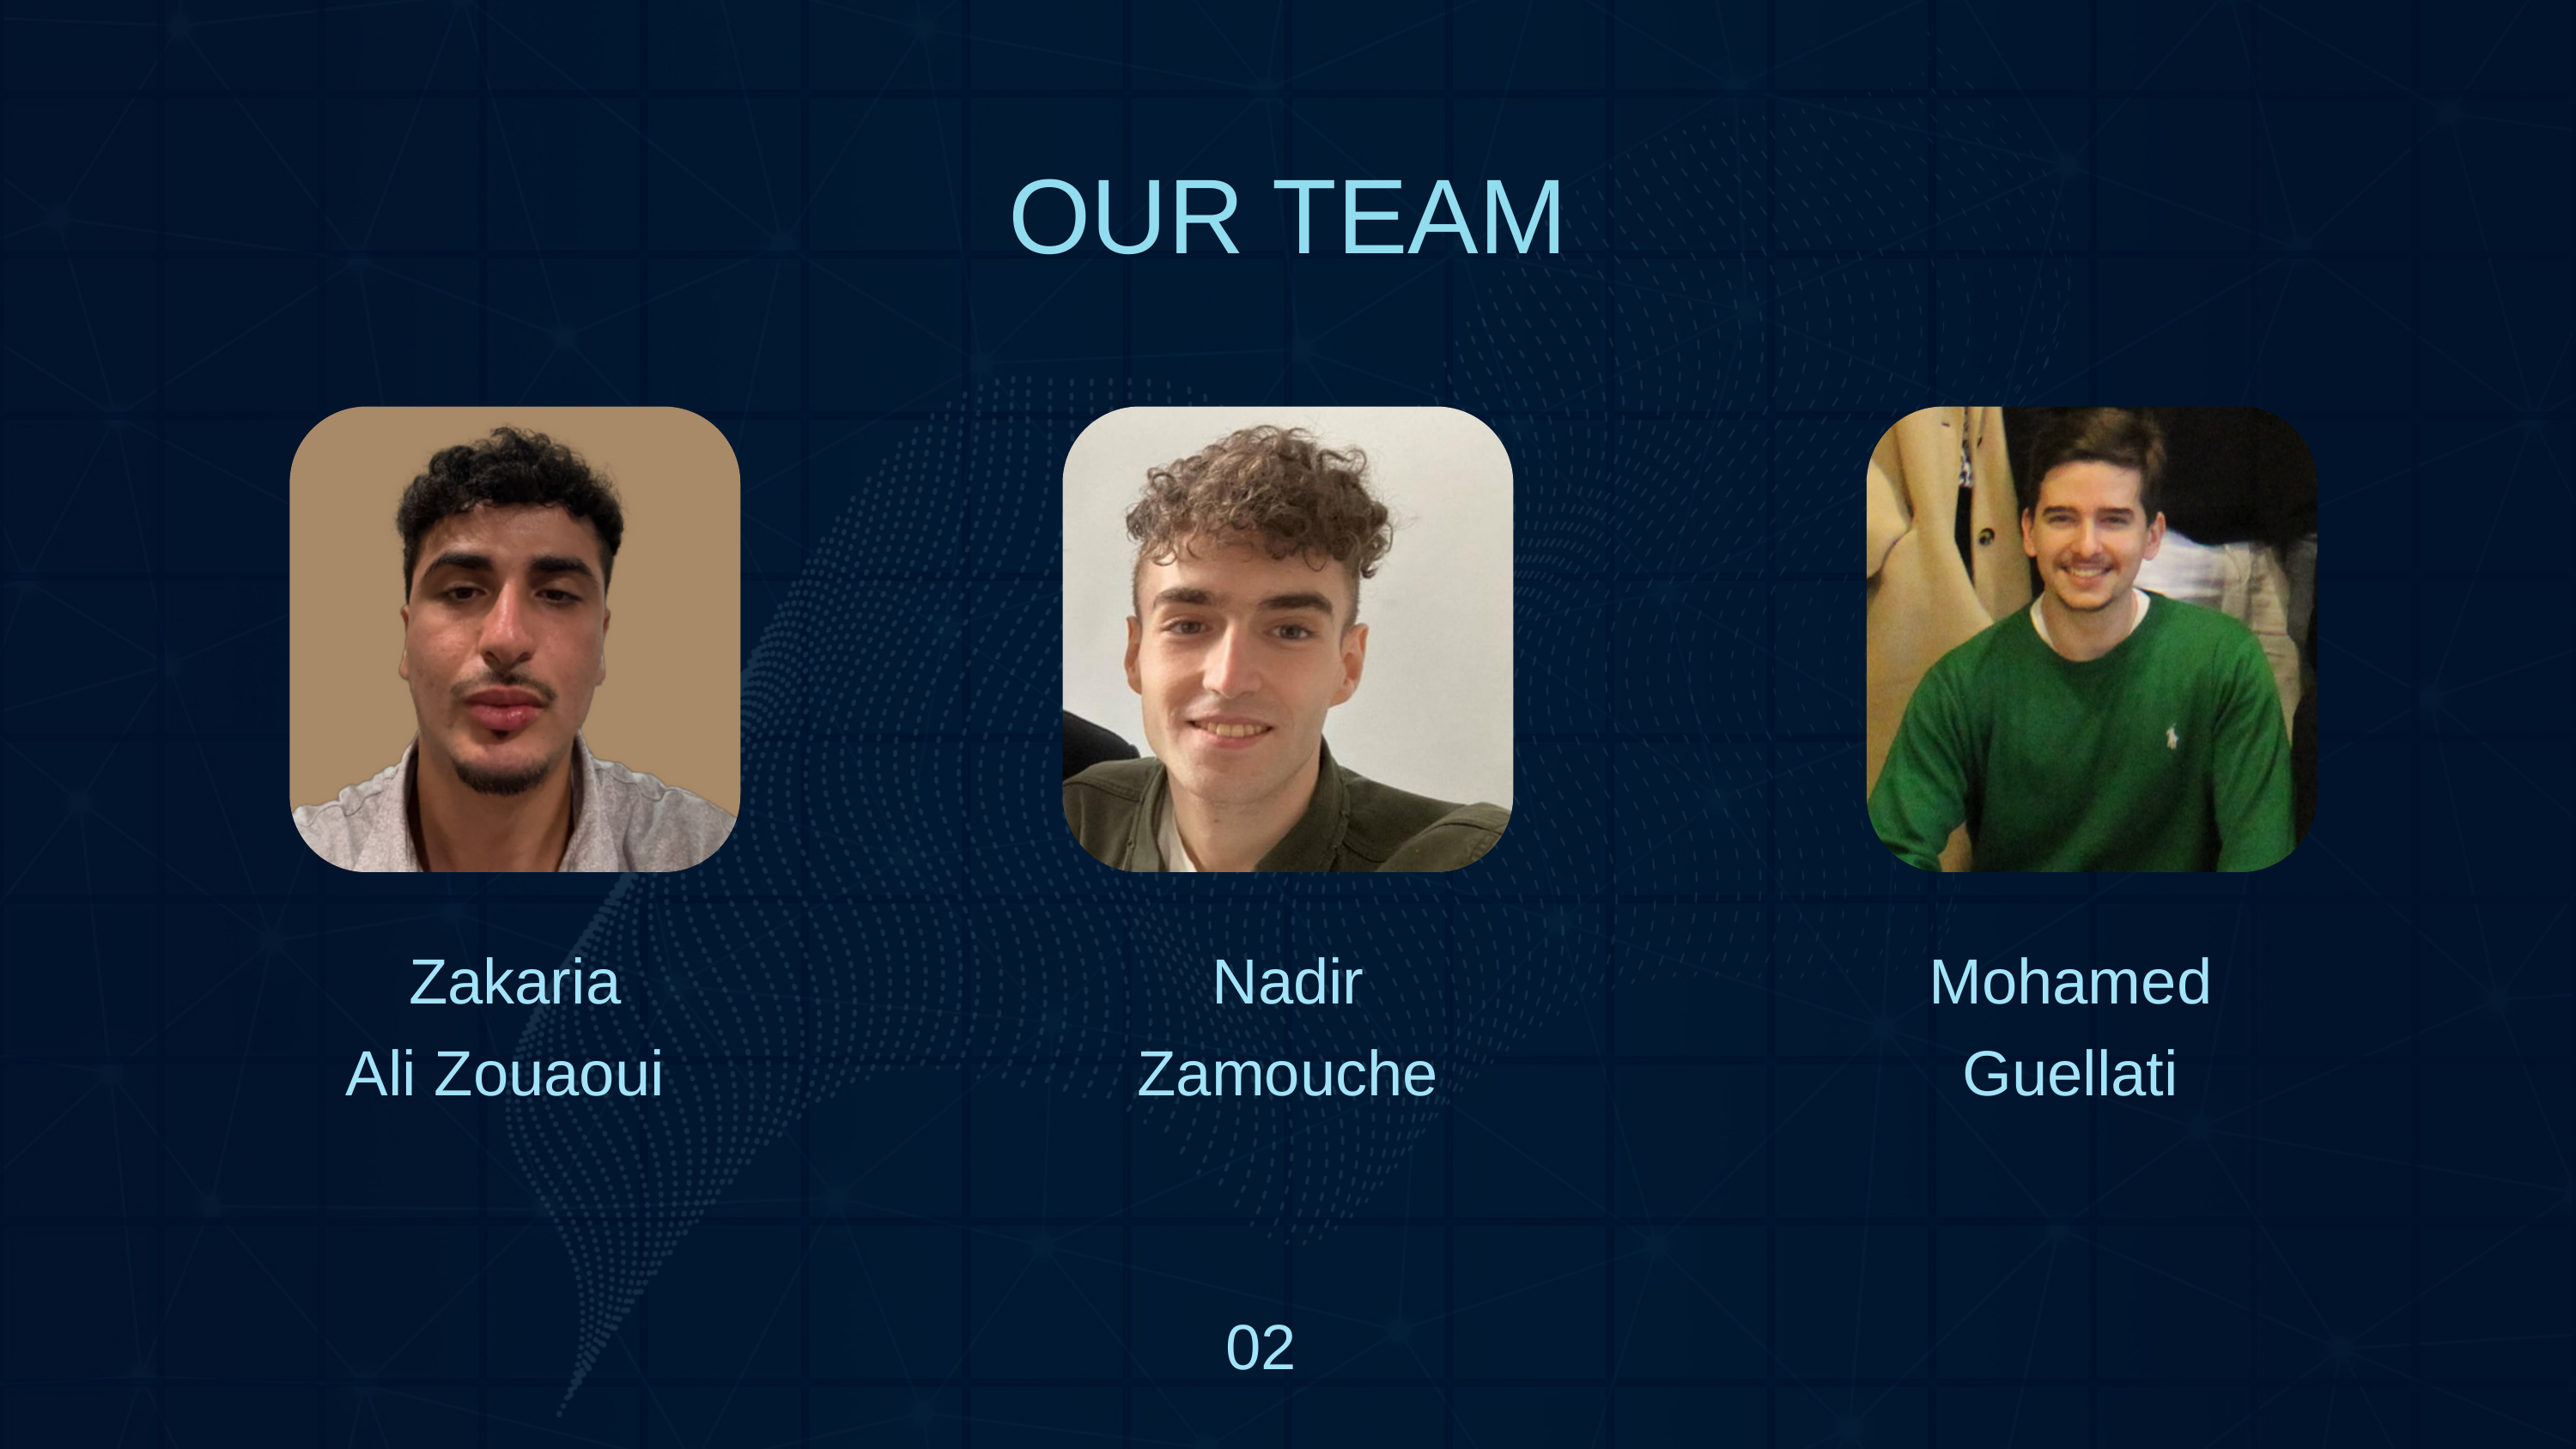

OUR TEAM

Zakaria
Nadir
Mohamed
Ali Zouaoui
Zamouche
Guellati
02